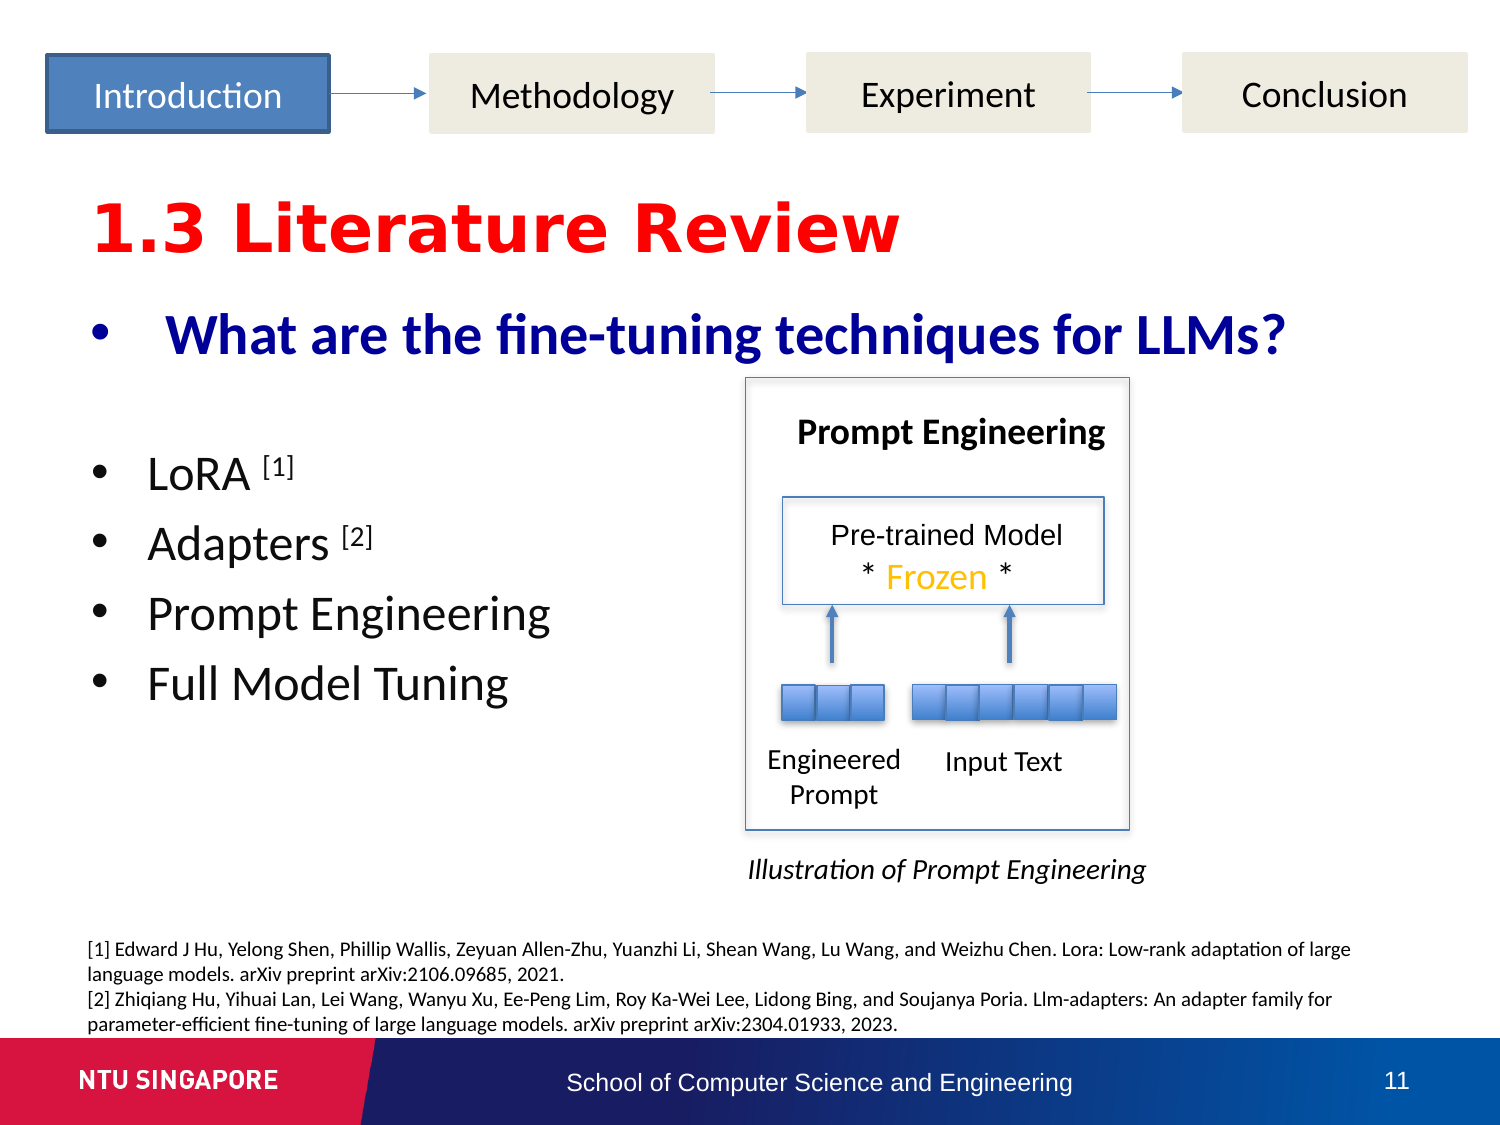

Experiment
Conclusion
Introduction
Methodology
# 1.3 Literature Review
What are the fine-tuning techniques for LLMs?

Prompt Engineering

Pre-trained Model
* Frozen *

Engineered Prompt
Input Text
LoRA [1]
Adapters [2]
Prompt Engineering
Full Model Tuning
Illustration of Prompt Engineering
[1] Edward J Hu, Yelong Shen, Phillip Wallis, Zeyuan Allen-Zhu, Yuanzhi Li, Shean Wang, Lu Wang, and Weizhu Chen. Lora: Low-rank adaptation of large language models. arXiv preprint arXiv:2106.09685, 2021.
[2] Zhiqiang Hu, Yihuai Lan, Lei Wang, Wanyu Xu, Ee-Peng Lim, Roy Ka-Wei Lee, Lidong Bing, and Soujanya Poria. Llm-adapters: An adapter family for parameter-efficient fine-tuning of large language models. arXiv preprint arXiv:2304.01933, 2023.

11
School of Computer Science and Engineering